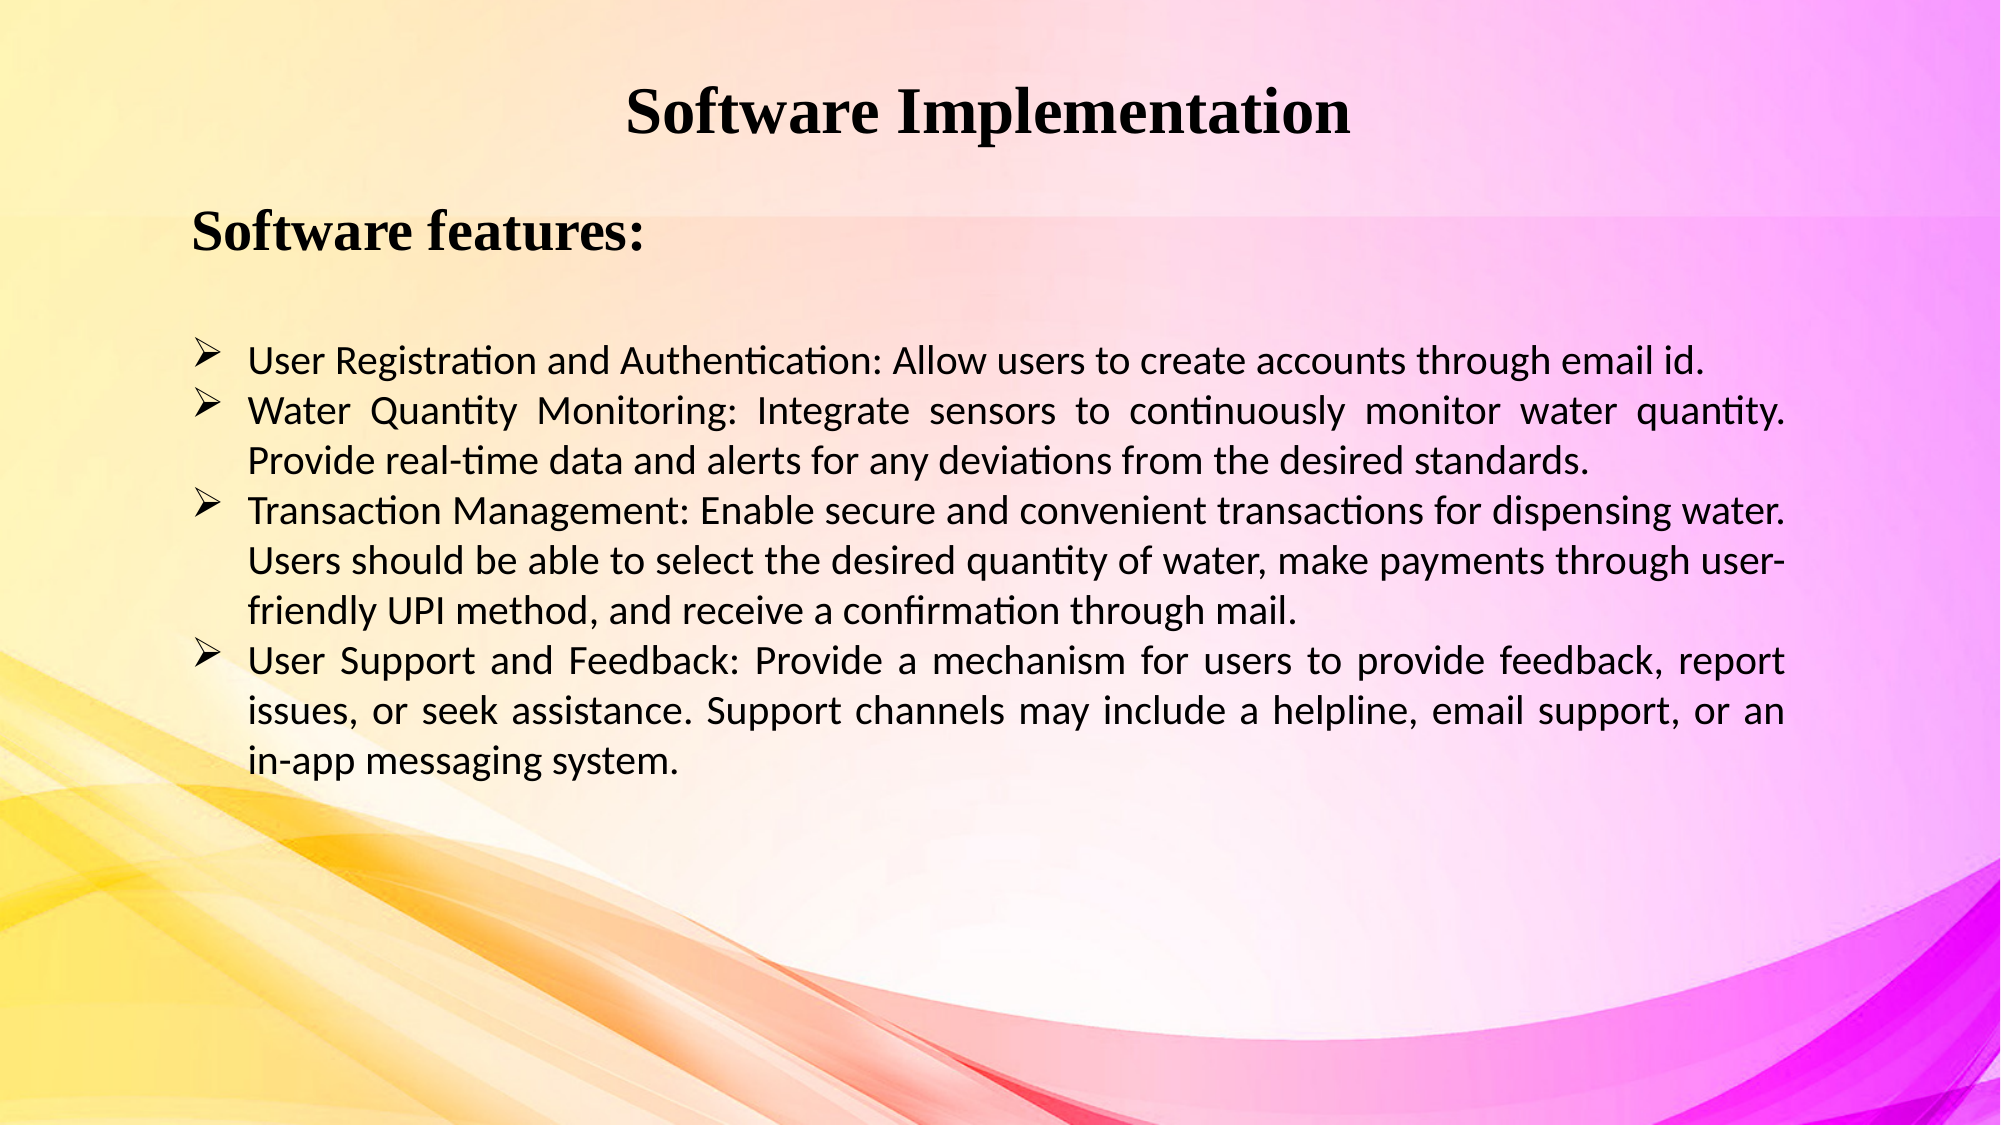

Software Implementation
Software features:

User Registration and Authentication: Allow users to create accounts through email id.
Water Quantity Monitoring: Integrate sensors to continuously monitor water quantity. Provide real-time data and alerts for any deviations from the desired standards.
Transaction Management: Enable secure and convenient transactions for dispensing water. Users should be able to select the desired quantity of water, make payments through user-friendly UPI method, and receive a confirmation through mail.
User Support and Feedback: Provide a mechanism for users to provide feedback, report issues, or seek assistance. Support channels may include a helpline, email support, or an in-app messaging system.